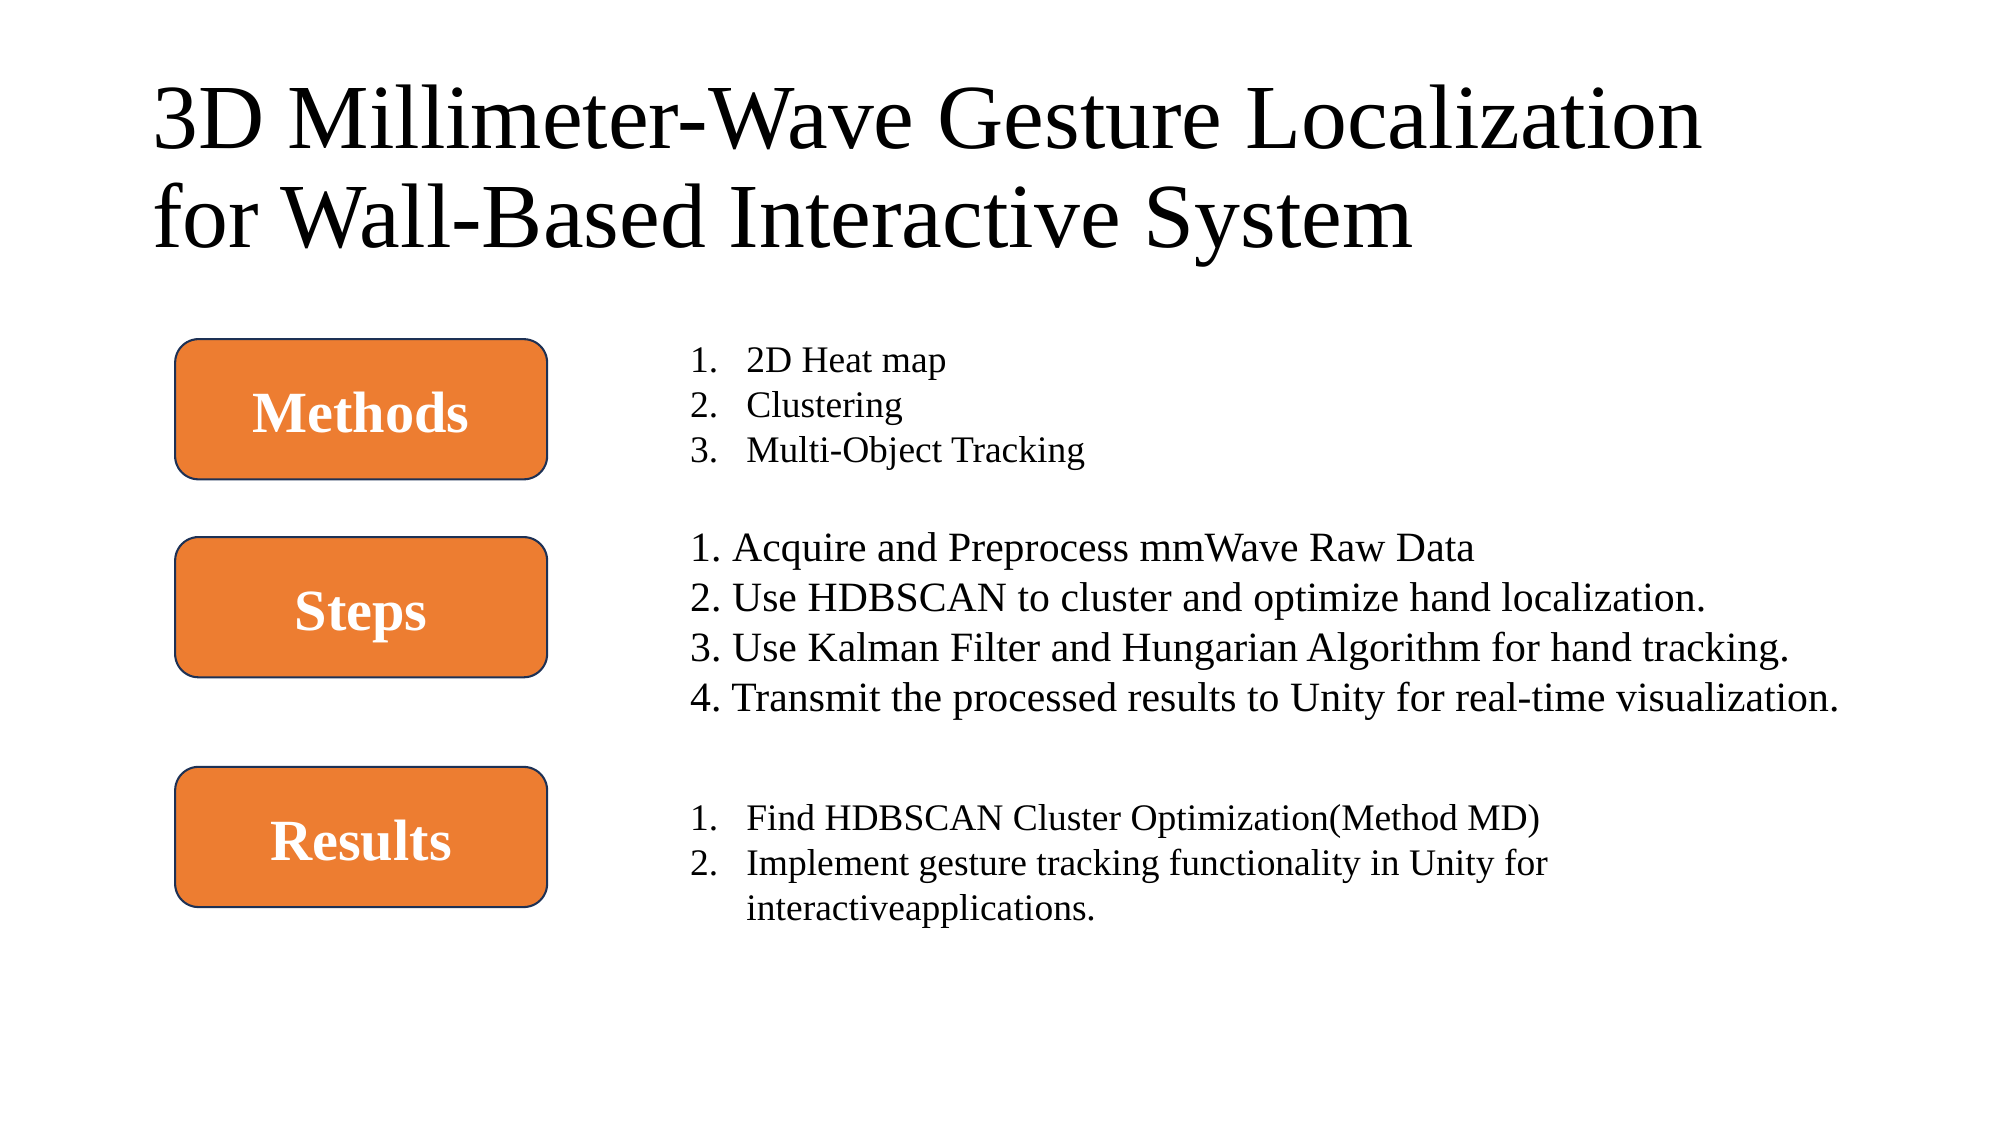

# 3D Millimeter-Wave Gesture Localization for Wall-Based Interactive System
2D Heat map
Clustering
Multi-Object Tracking
Methods
1. Acquire and Preprocess mmWave Raw Data
2. Use HDBSCAN to cluster and optimize hand localization.
3. Use Kalman Filter and Hungarian Algorithm for hand tracking.
4. Transmit the processed results to Unity for real-time visualization.
Steps
Results
Find HDBSCAN Cluster Optimization(Method MD)
Implement gesture tracking functionality in Unity for interactiveapplications.